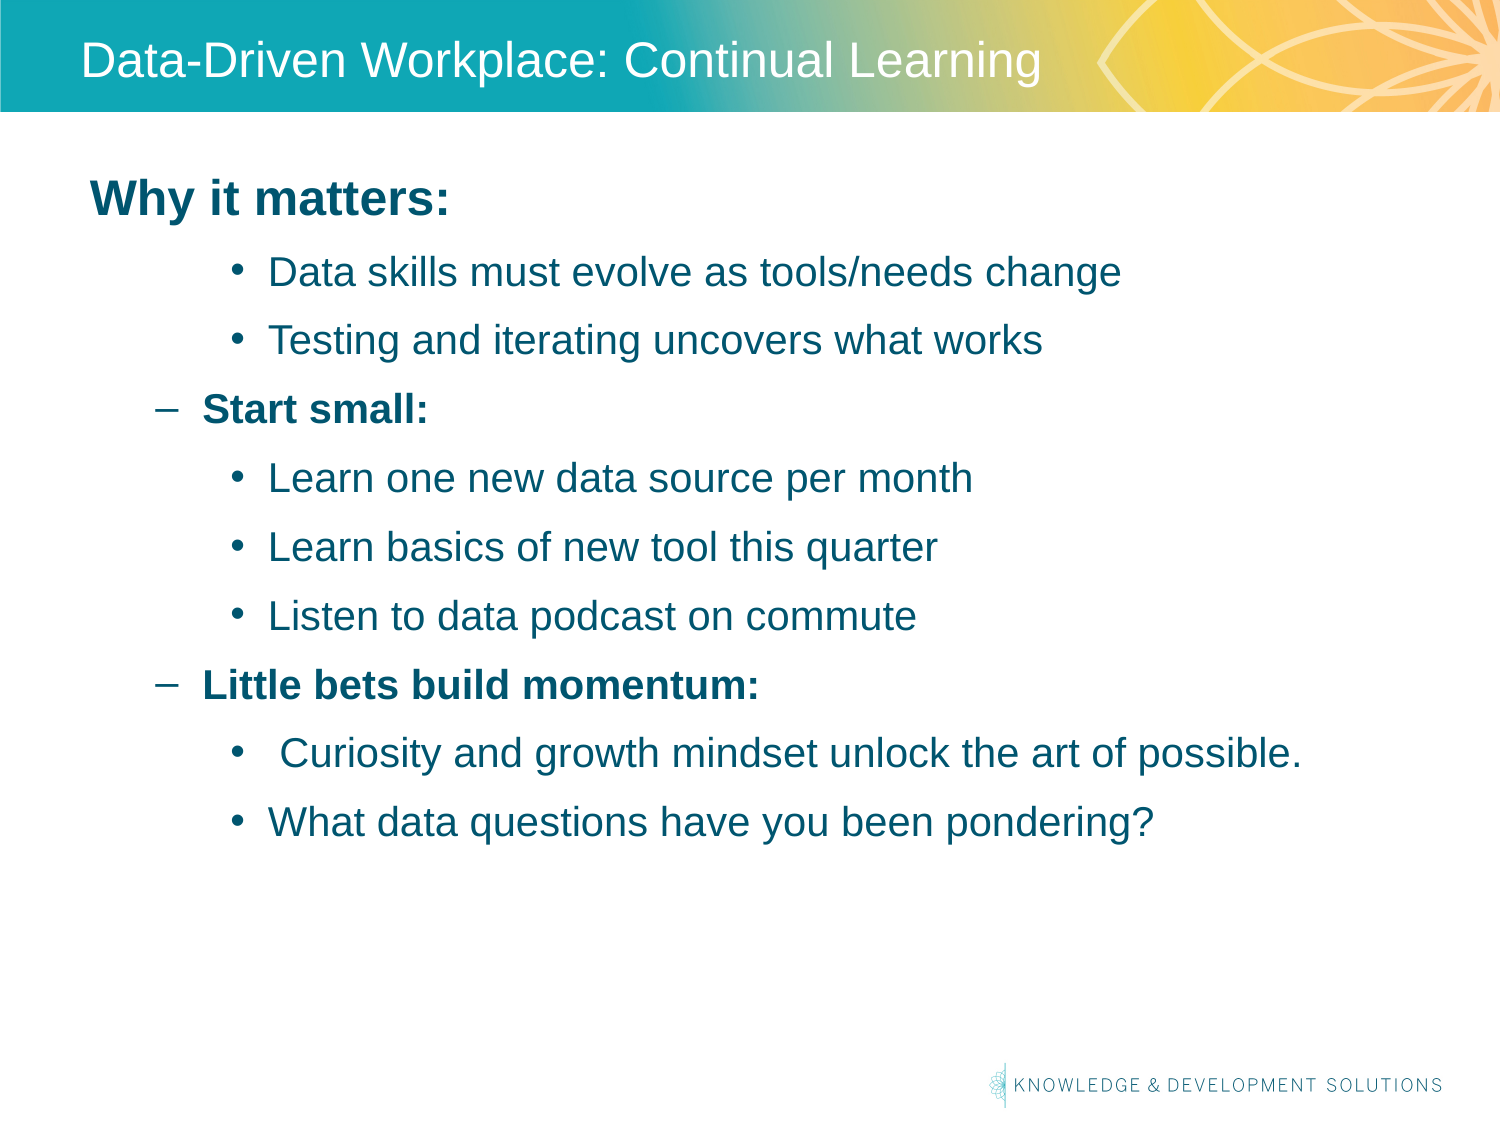

# Data-Driven Workplace: Continual Learning
Why it matters:
Data skills must evolve as tools/needs change
Testing and iterating uncovers what works
Start small:
Learn one new data source per month
Learn basics of new tool this quarter
Listen to data podcast on commute
Little bets build momentum:
 Curiosity and growth mindset unlock the art of possible.
What data questions have you been pondering?